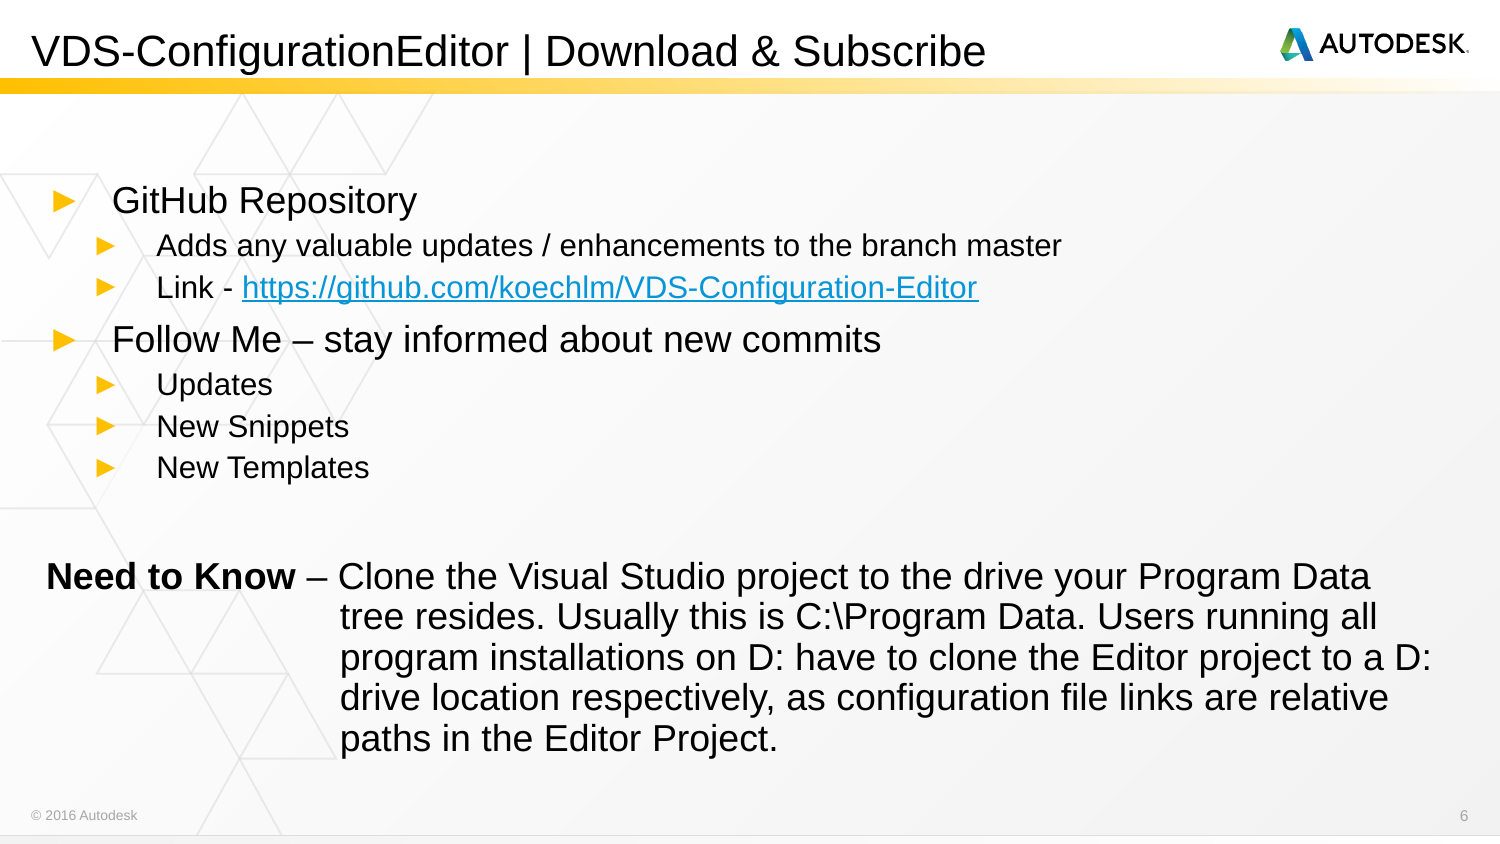

VDS-ConfigurationEditor | Download & Subscribe
GitHub Repository
Adds any valuable updates / enhancements to the branch master
Link - https://github.com/koechlm/VDS-Configuration-Editor
Follow Me – stay informed about new commits
Updates
New Snippets
New Templates

Need to Know – Clone the Visual Studio project to the drive your Program Data tree resides. Usually this is C:\Program Data. Users running all program installations on D: have to clone the Editor project to a D: drive location respectively, as configuration file links are relative paths in the Editor Project.